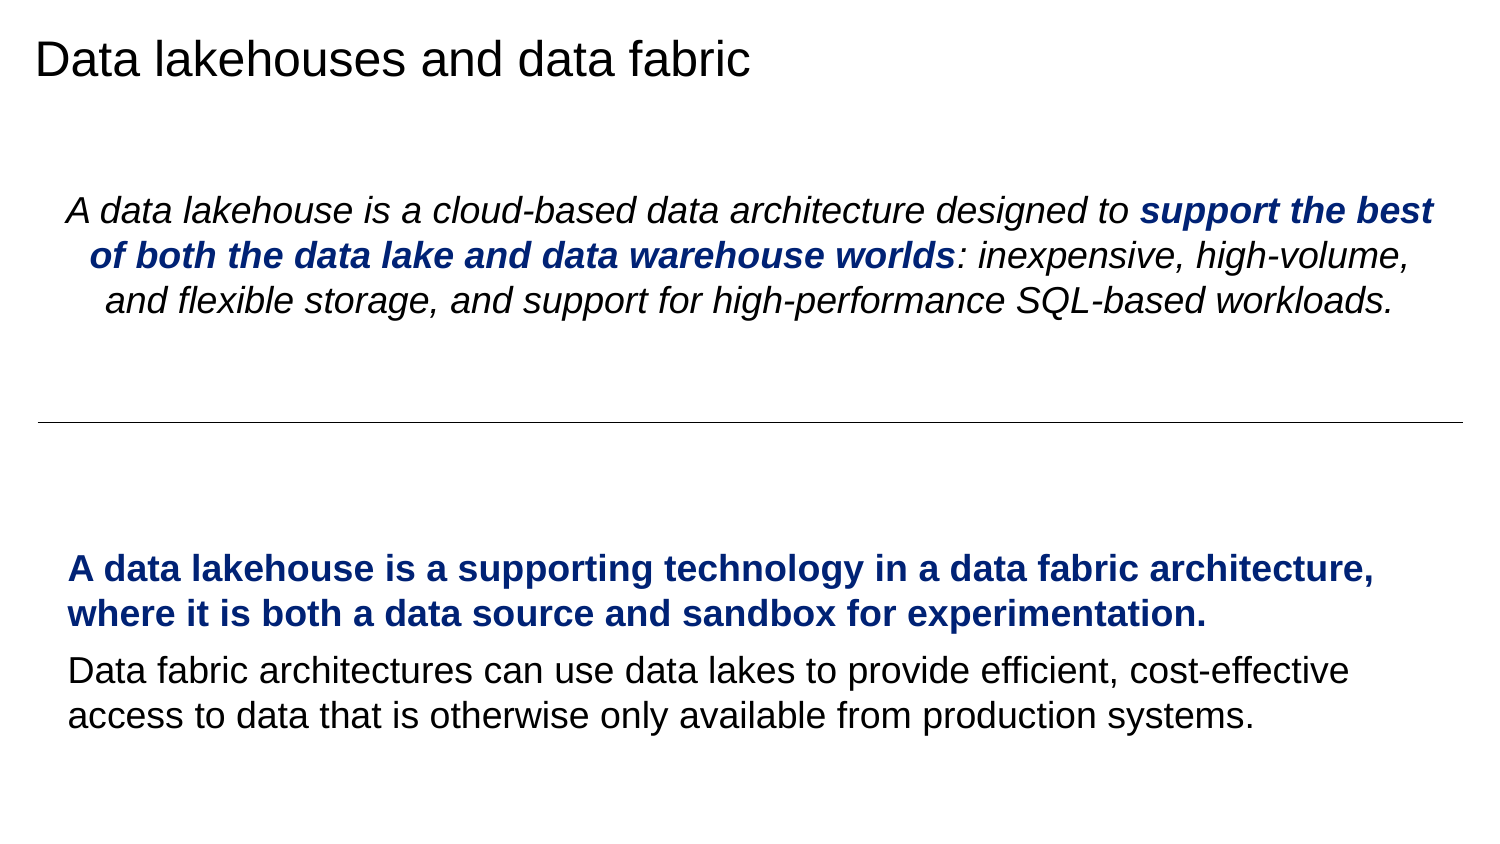

# Data lakehouses and data fabric
A data lakehouse is a cloud-based data architecture designed to support the best of both the data lake and data warehouse worlds: inexpensive, high-volume, and flexible storage, and support for high-performance SQL-based workloads.
A data lakehouse is a supporting technology in a data fabric architecture, where it is both a data source and sandbox for experimentation.
Data fabric architectures can use data lakes to provide efficient, cost-effective access to data that is otherwise only available from production systems.